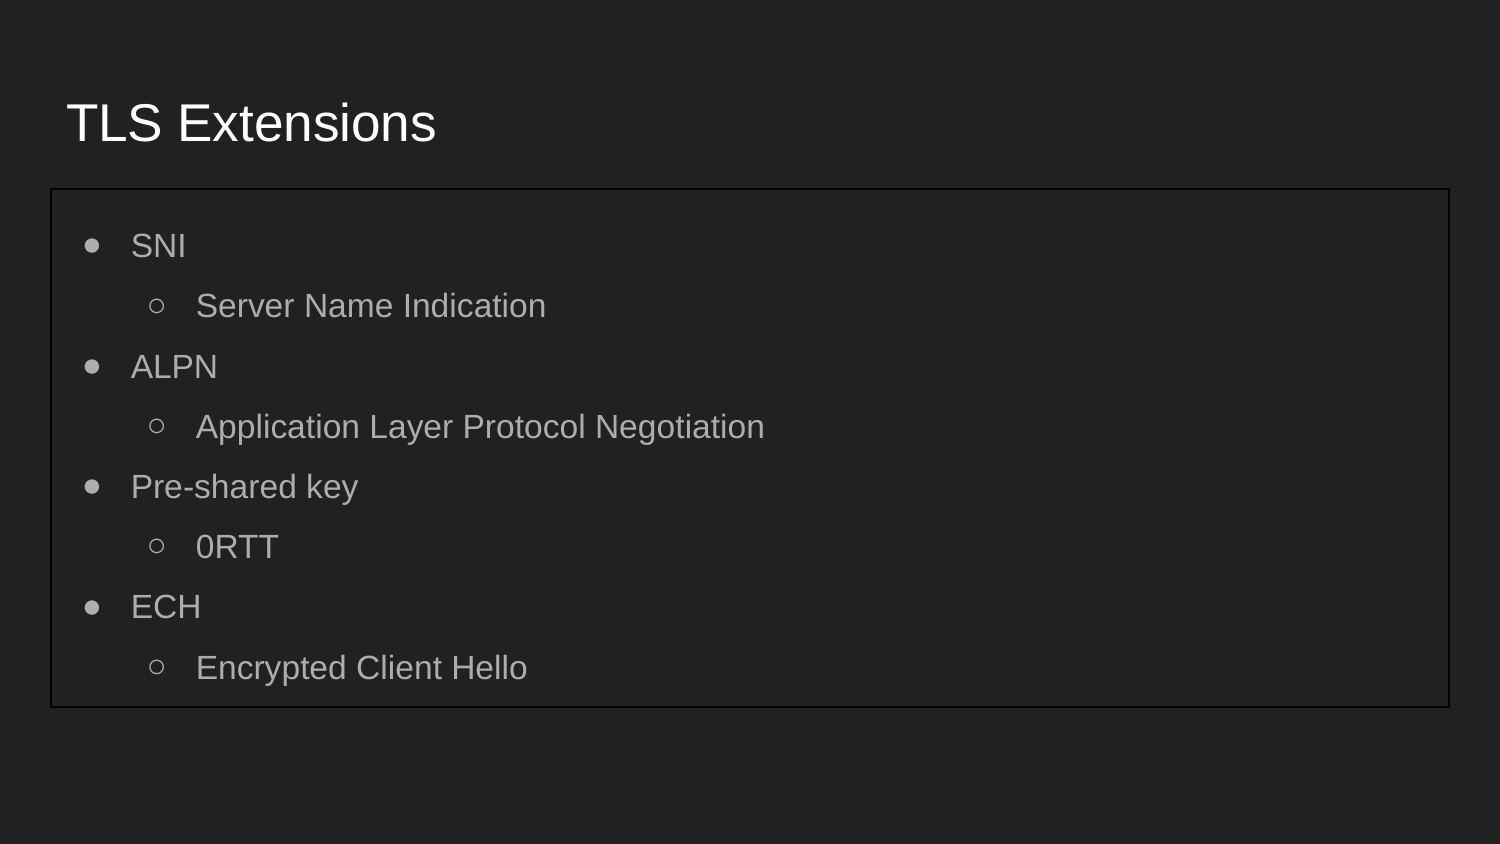

# TLS Extensions
SNI
Server Name Indication
ALPN
Application Layer Protocol Negotiation
Pre-shared key
0RTT
ECH
Encrypted Client Hello